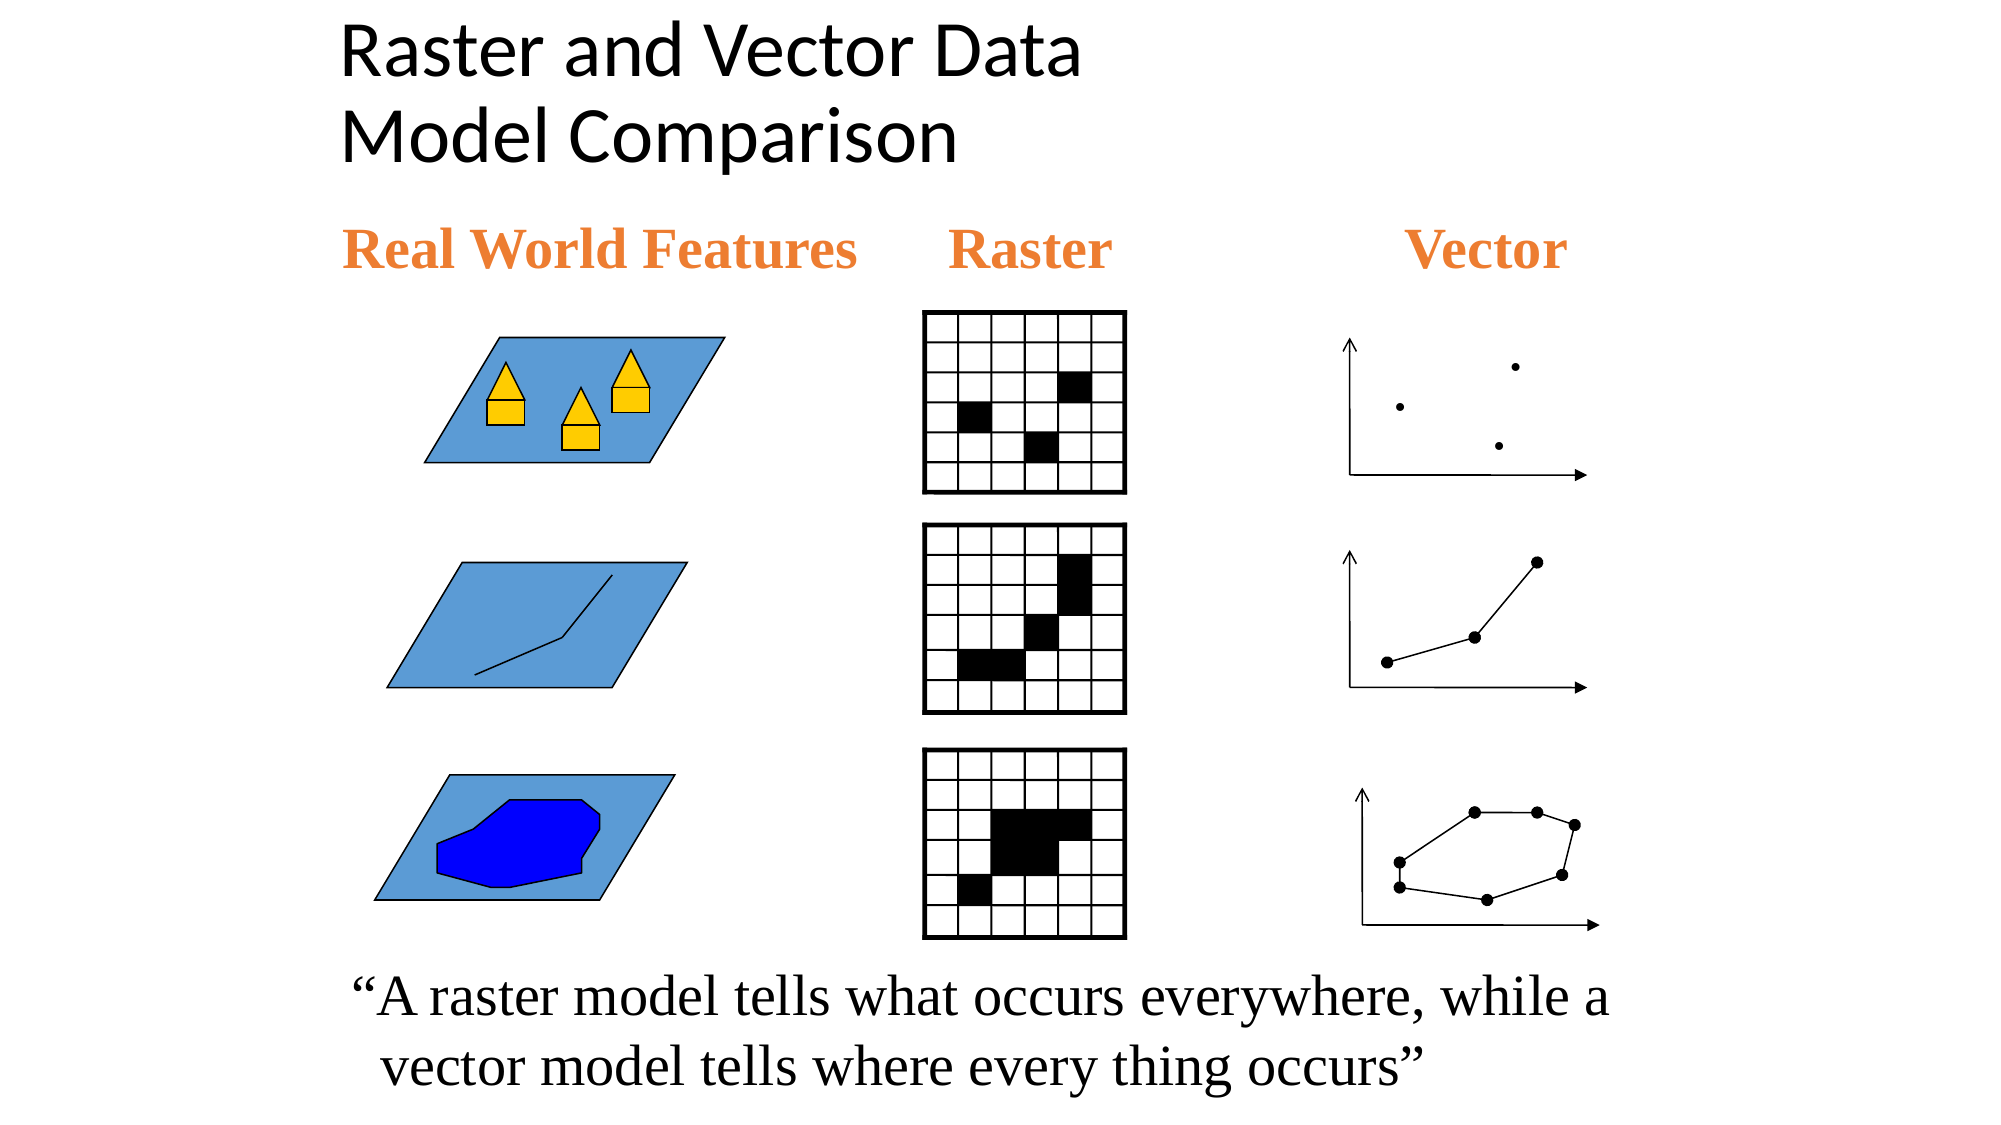

# Raster and Vector Data Model Comparison
Real World Features
Raster
Vector

                •
  •
              •

“A raster model tells what occurs everywhere, while a   vector model tells where every thing occurs”